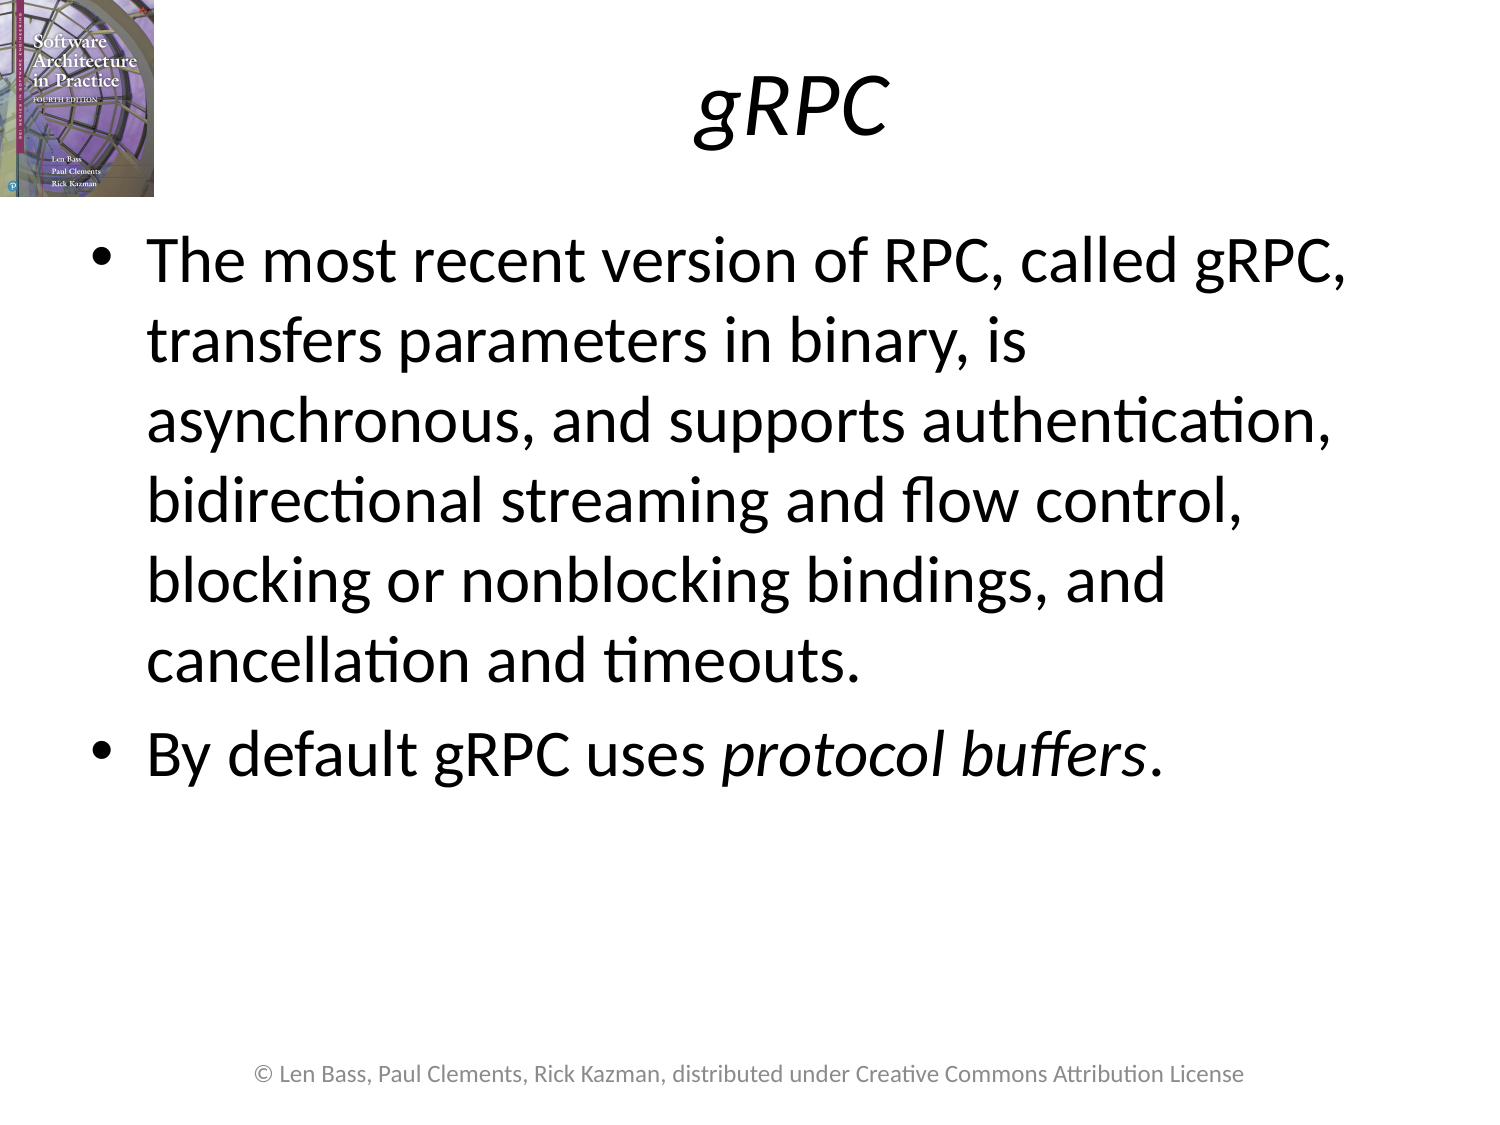

# gRPC
The most recent version of RPC, called gRPC, transfers parameters in binary, is asynchronous, and supports authentication, bidirectional streaming and flow control, blocking or nonblocking bindings, and cancellation and timeouts.
By default gRPC uses protocol buffers.
© Len Bass, Paul Clements, Rick Kazman, distributed under Creative Commons Attribution License